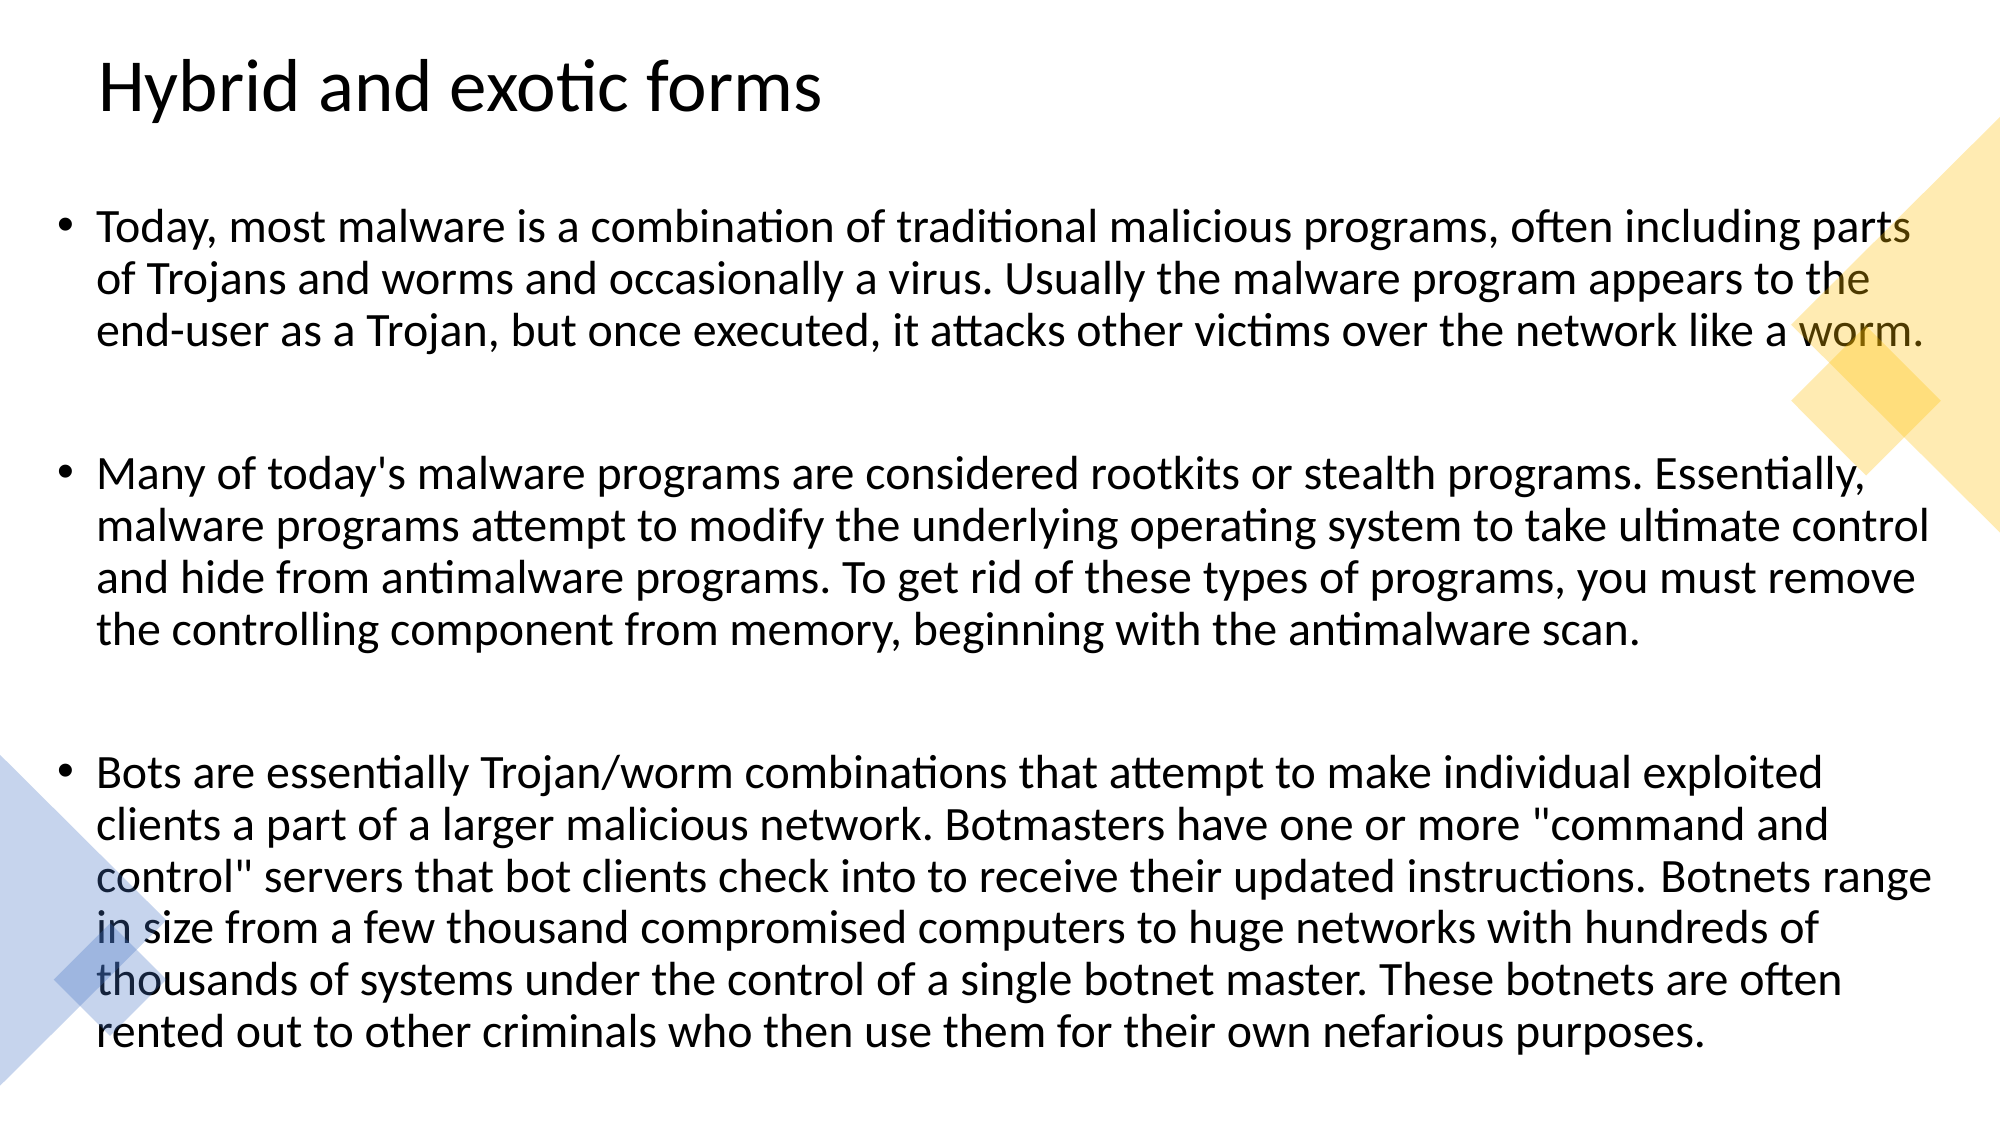

# Hybrid and exotic forms
Today, most malware is a combination of traditional malicious programs, often including parts of Trojans and worms and occasionally a virus. Usually the malware program appears to the end-user as a Trojan, but once executed, it attacks other victims over the network like a worm.

Many of today's malware programs are considered rootkits or stealth programs. Essentially, malware programs attempt to modify the underlying operating system to take ultimate control and hide from antimalware programs. To get rid of these types of programs, you must remove the controlling component from memory, beginning with the antimalware scan.

Bots are essentially Trojan/worm combinations that attempt to make individual exploited clients a part of a larger malicious network. Botmasters have one or more "command and control" servers that bot clients check into to receive their updated instructions. Botnets range in size from a few thousand compromised computers to huge networks with hundreds of thousands of systems under the control of a single botnet master. These botnets are often rented out to other criminals who then use them for their own nefarious purposes.